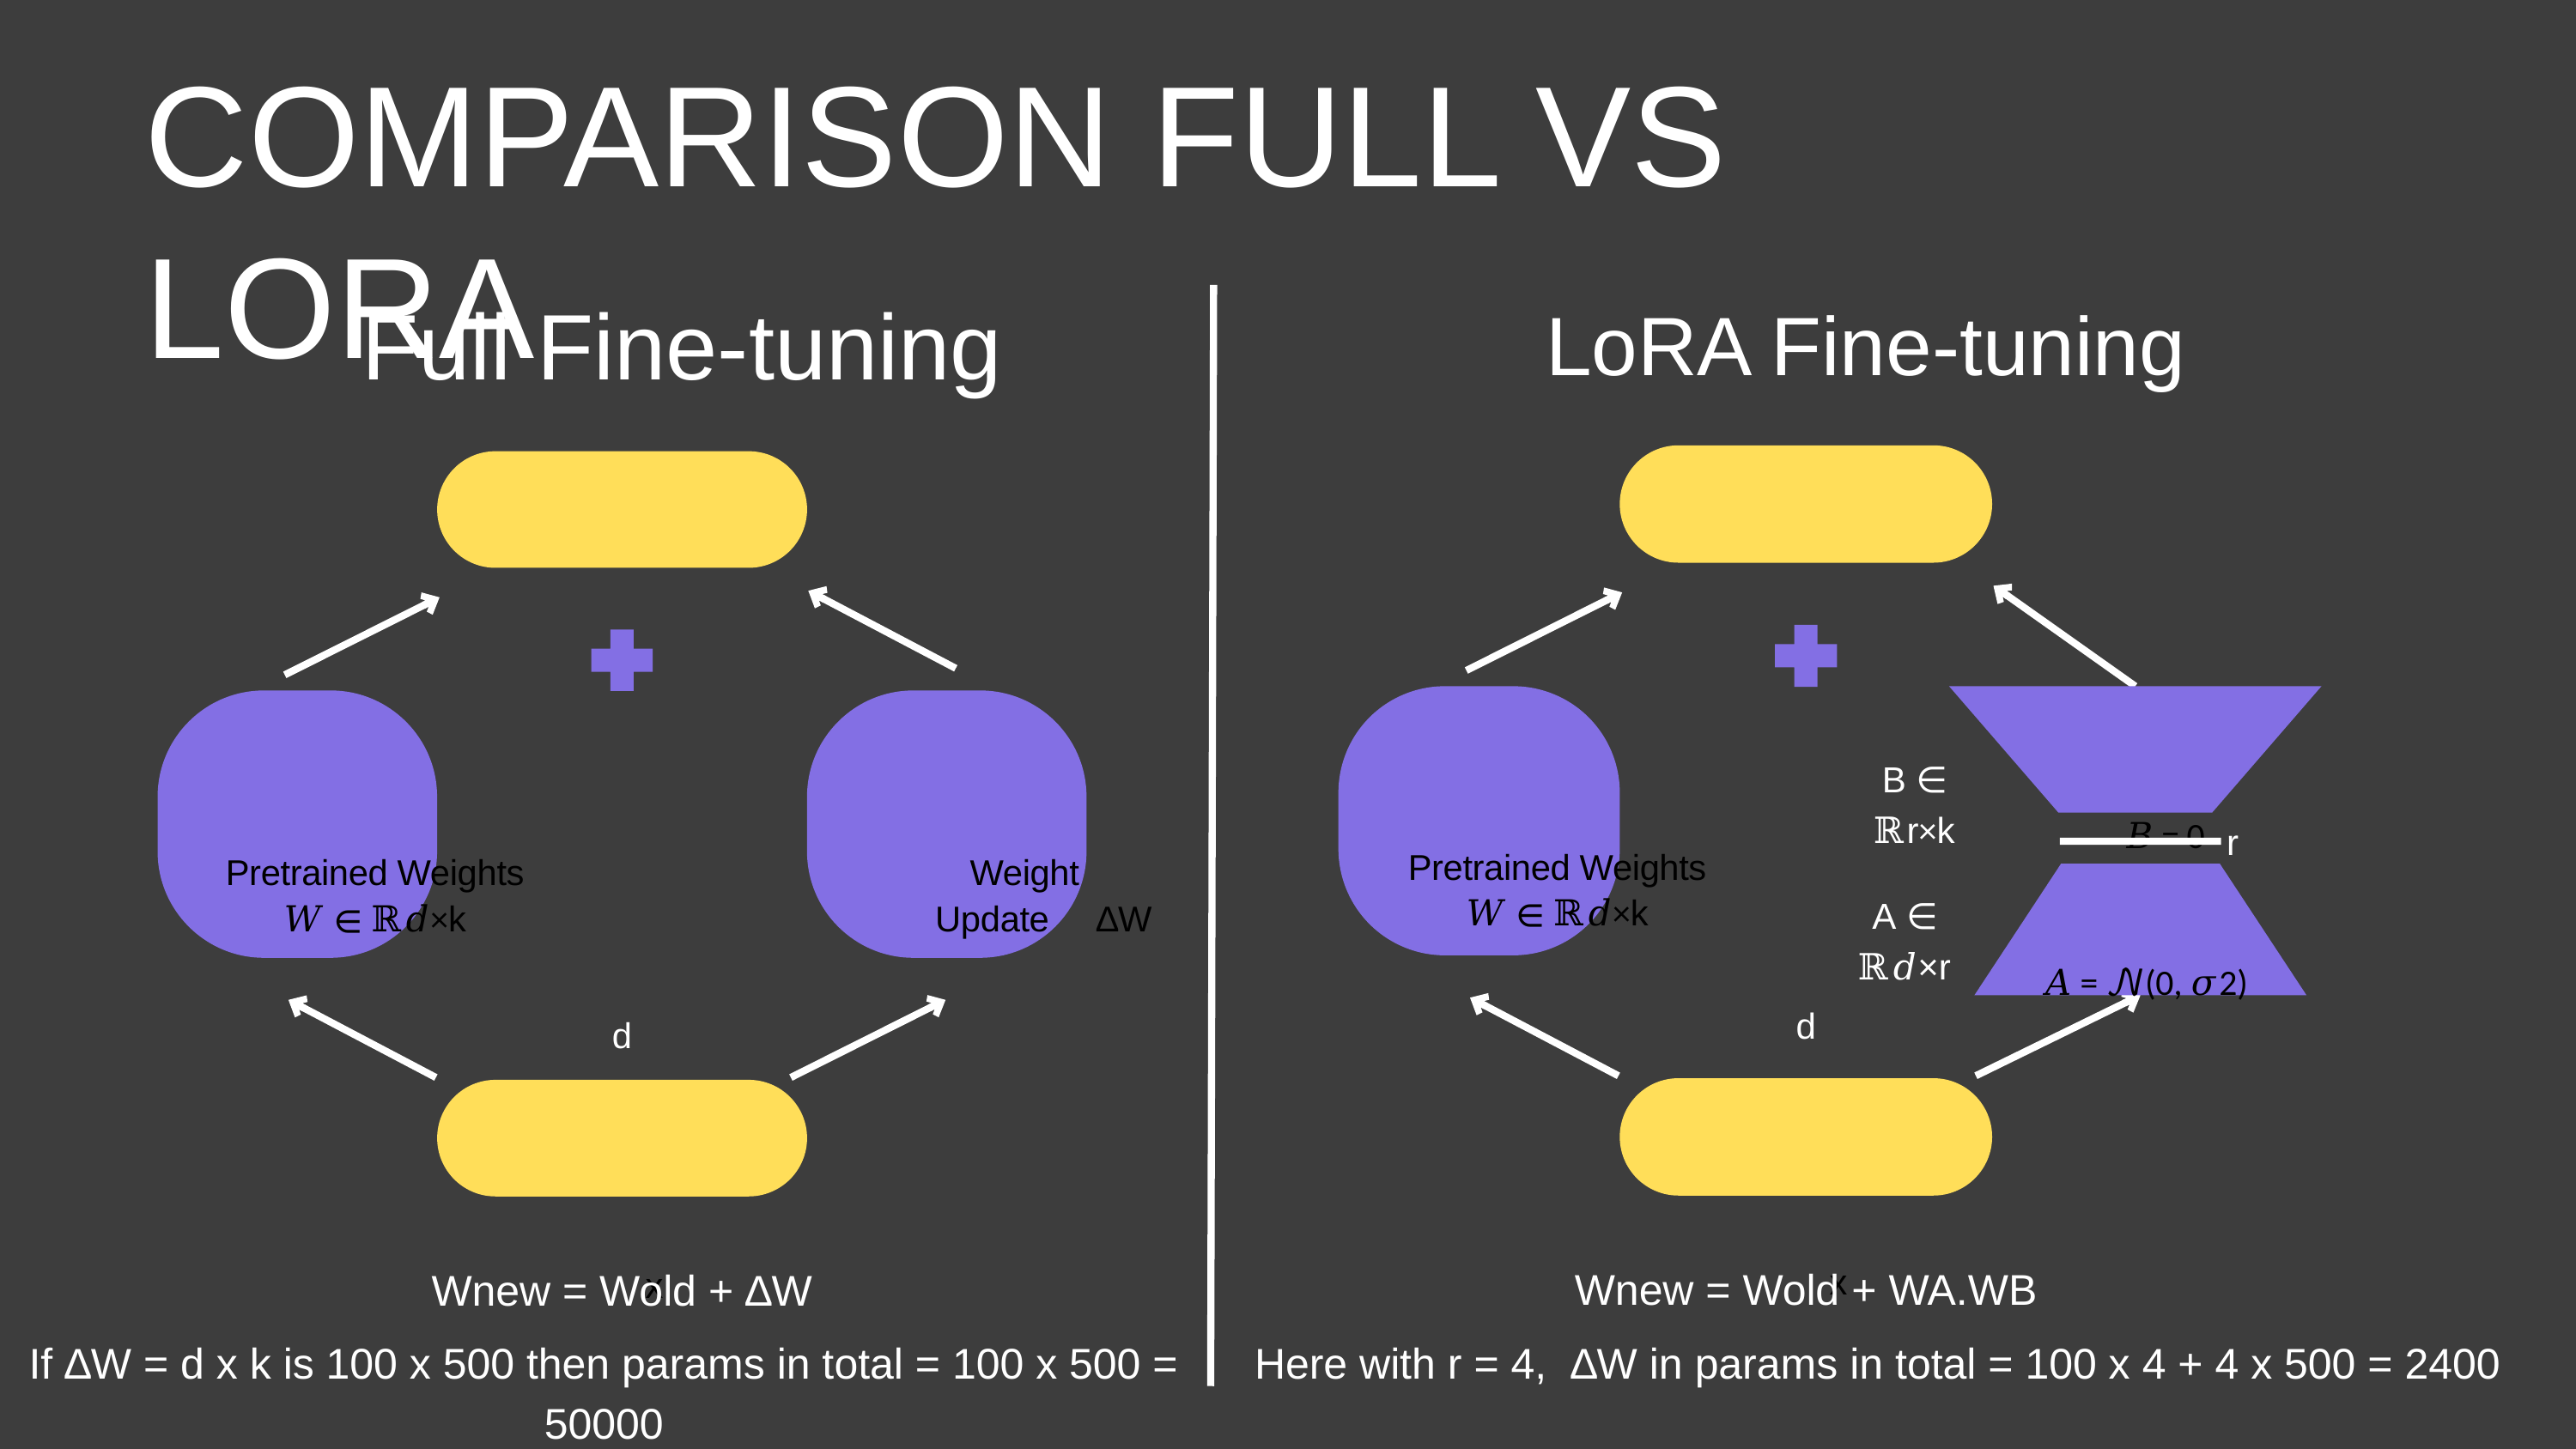

COMPARISON FULL VS LORA
Full Fine-tuning
LoRA Fine-tuning

Pretrained Weights
𝑊 ∈ ℝ𝑑×k

𝐵 = 0

Pretrained Weights
𝑊 ∈ ℝ𝑑×k

 Weight
    Update     ∆W
B ∈ ℝr×k
r

𝐴 = 𝒩(0, 𝜎2)
A ∈ ℝ𝑑×r

d

d

x

x
Wnew = Wold + WA.WB
Wnew = Wold + ∆W
If ∆W = d x k is 100 x 500 then params in total = 100 x 500 = 50000
Here with r = 4,  ∆W in params in total = 100 x 4 + 4 x 500 = 2400